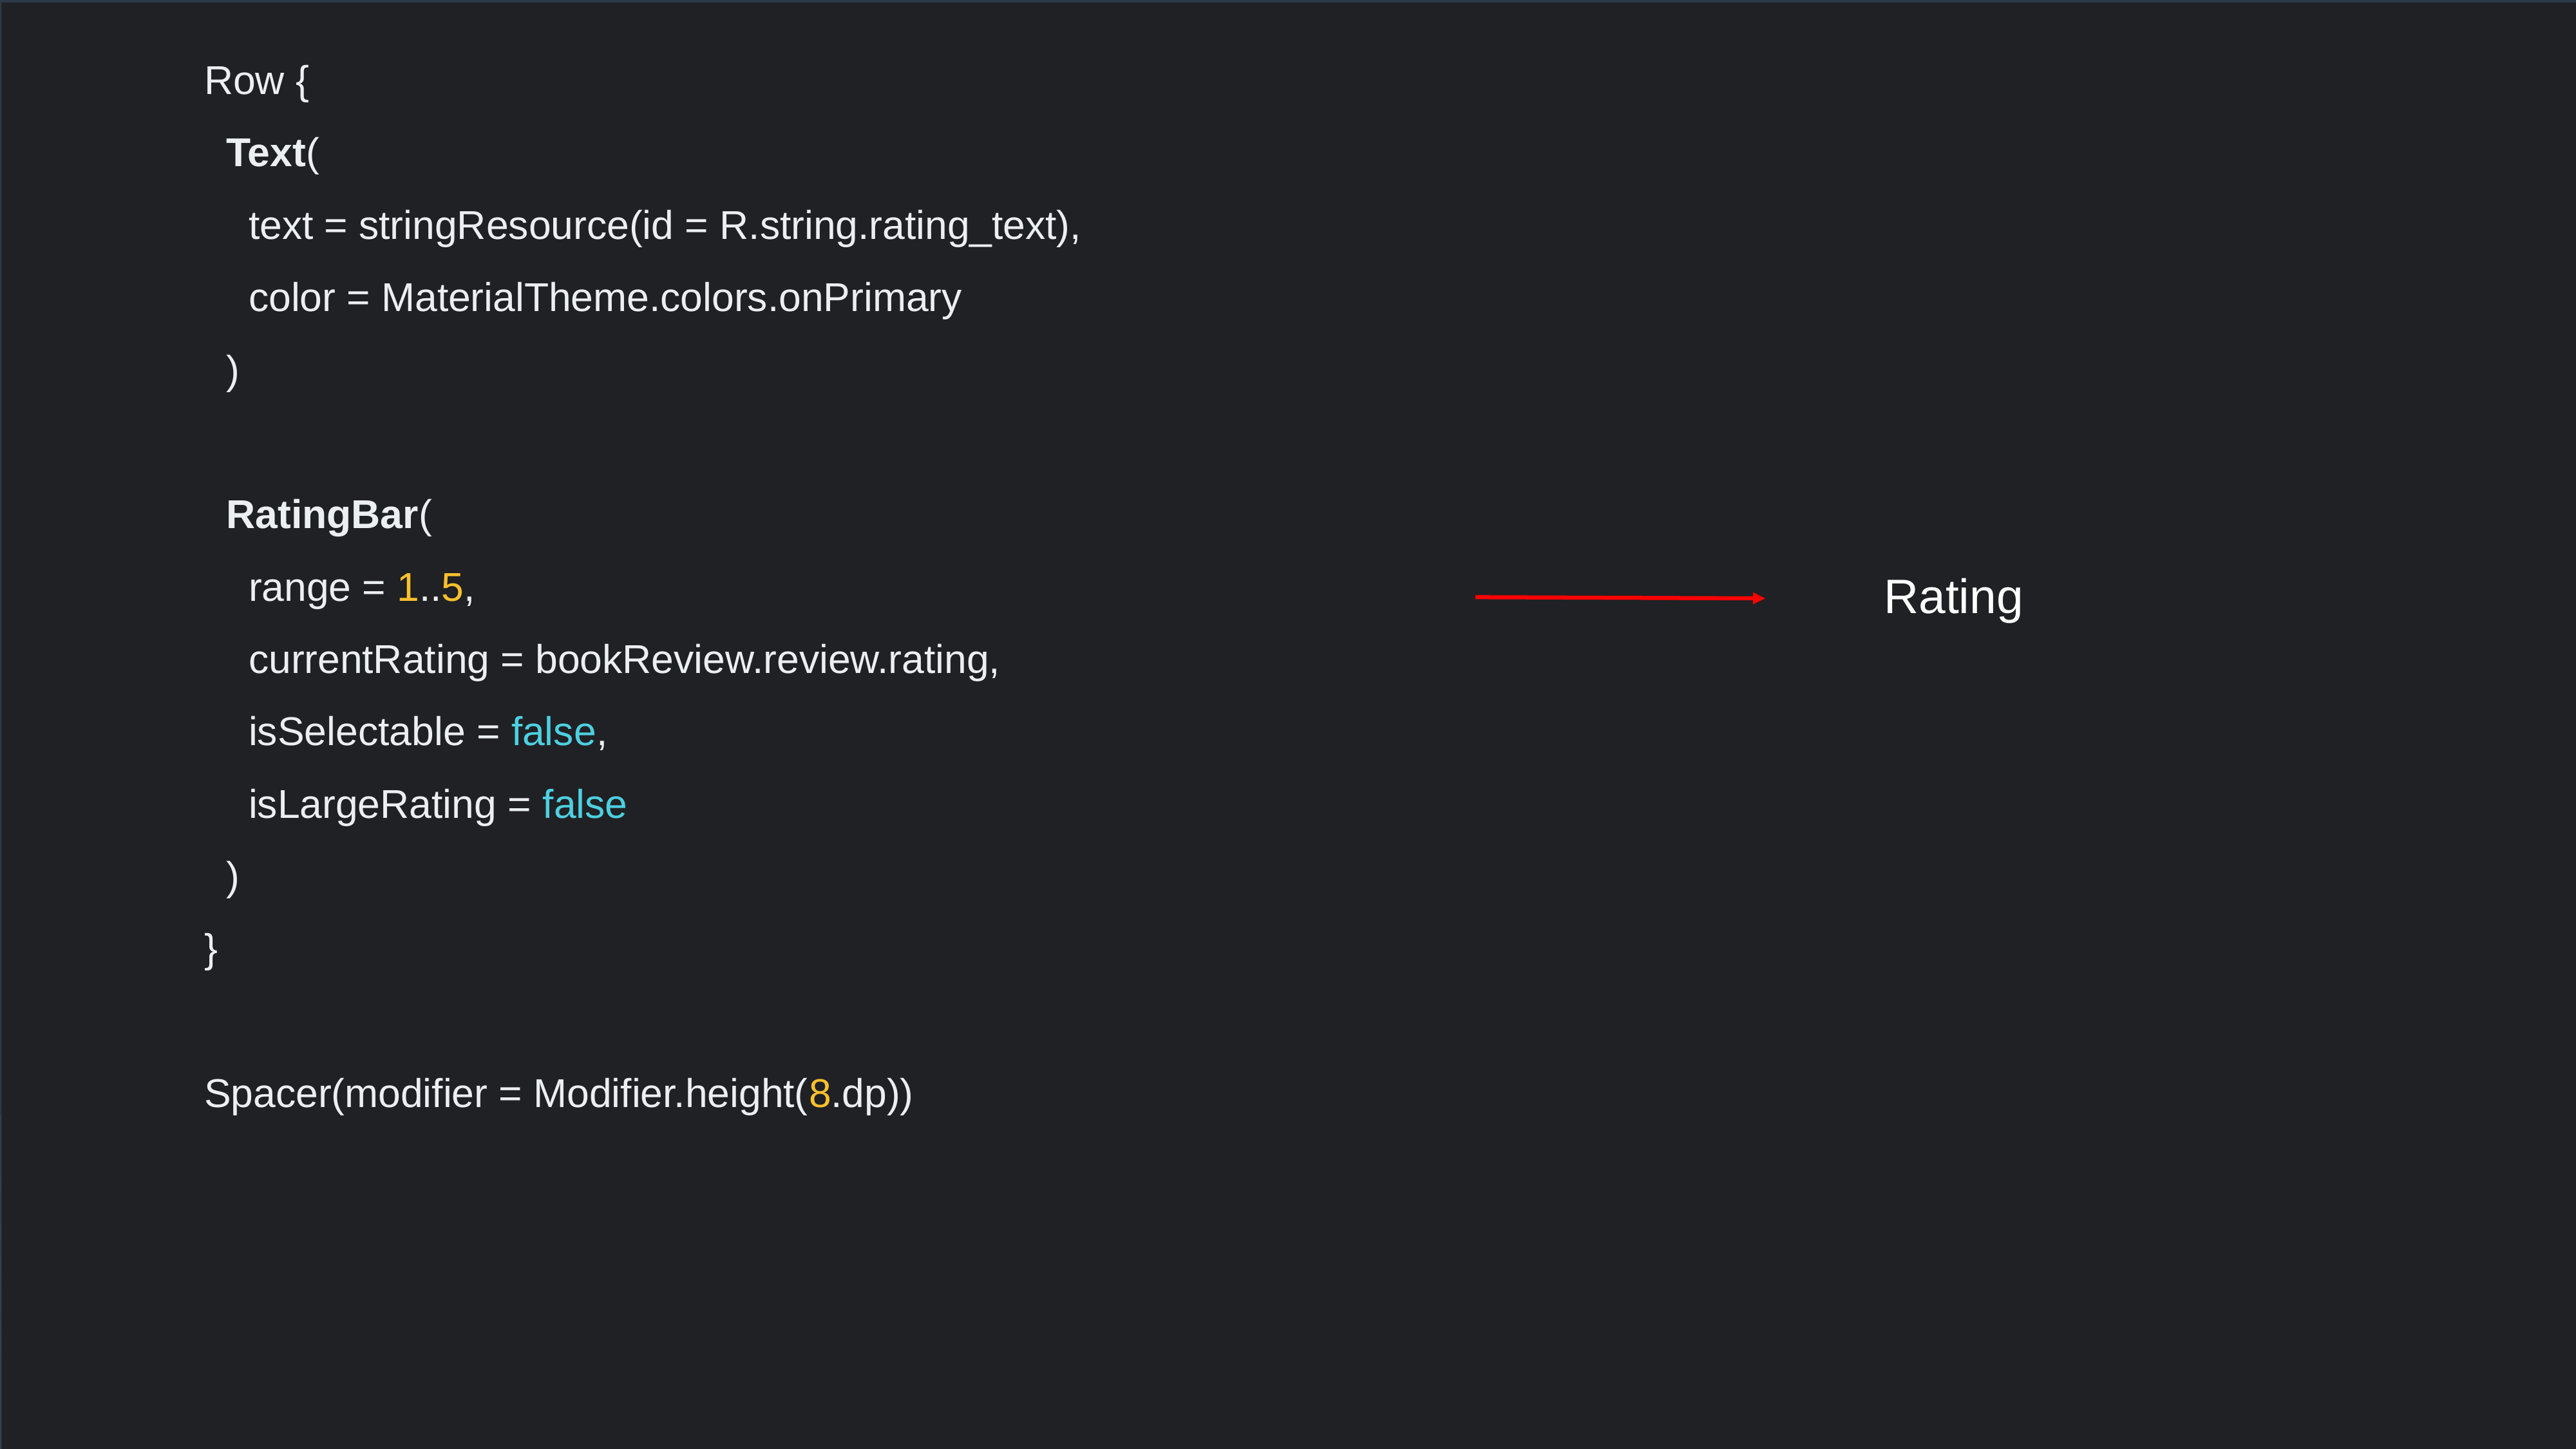

Row {
  Text(
    text = stringResource(id = R.string.rating_text),
    color = MaterialTheme.colors.onPrimary
  )

  RatingBar(
    range = 1..5,
    currentRating = bookReview.review.rating,
    isSelectable = false,
    isLargeRating = false
  )
}

Spacer(modifier = Modifier.height(8.dp))

Rating